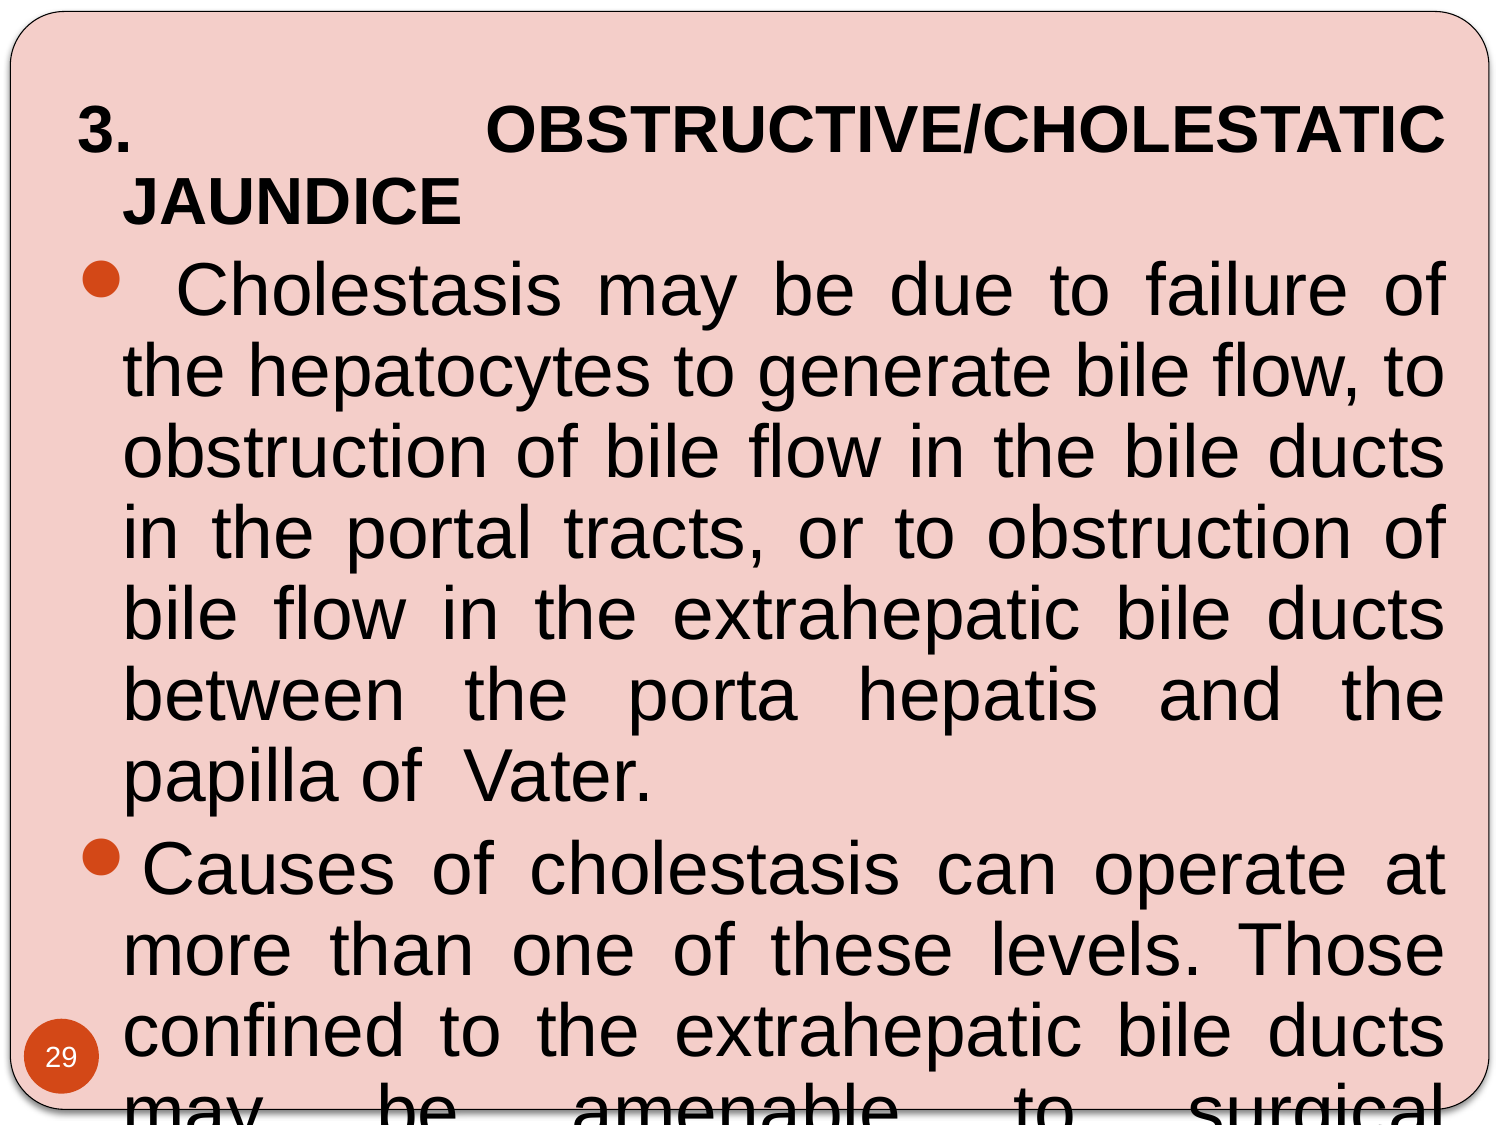

3. OBSTRUCTIVE/CHOLESTATIC JAUNDICE
 Cholestasis may be due to failure of the hepatocytes to generate bile flow, to obstruction of bile flow in the bile ducts in the portal tracts, or to obstruction of bile flow in the extrahepatic bile ducts between the porta hepatis and the papilla of  Vater.
Causes of cholestasis can operate at more than one of these levels. Those confined to the extrahepatic bile ducts may be amenable to surgical correction.

29